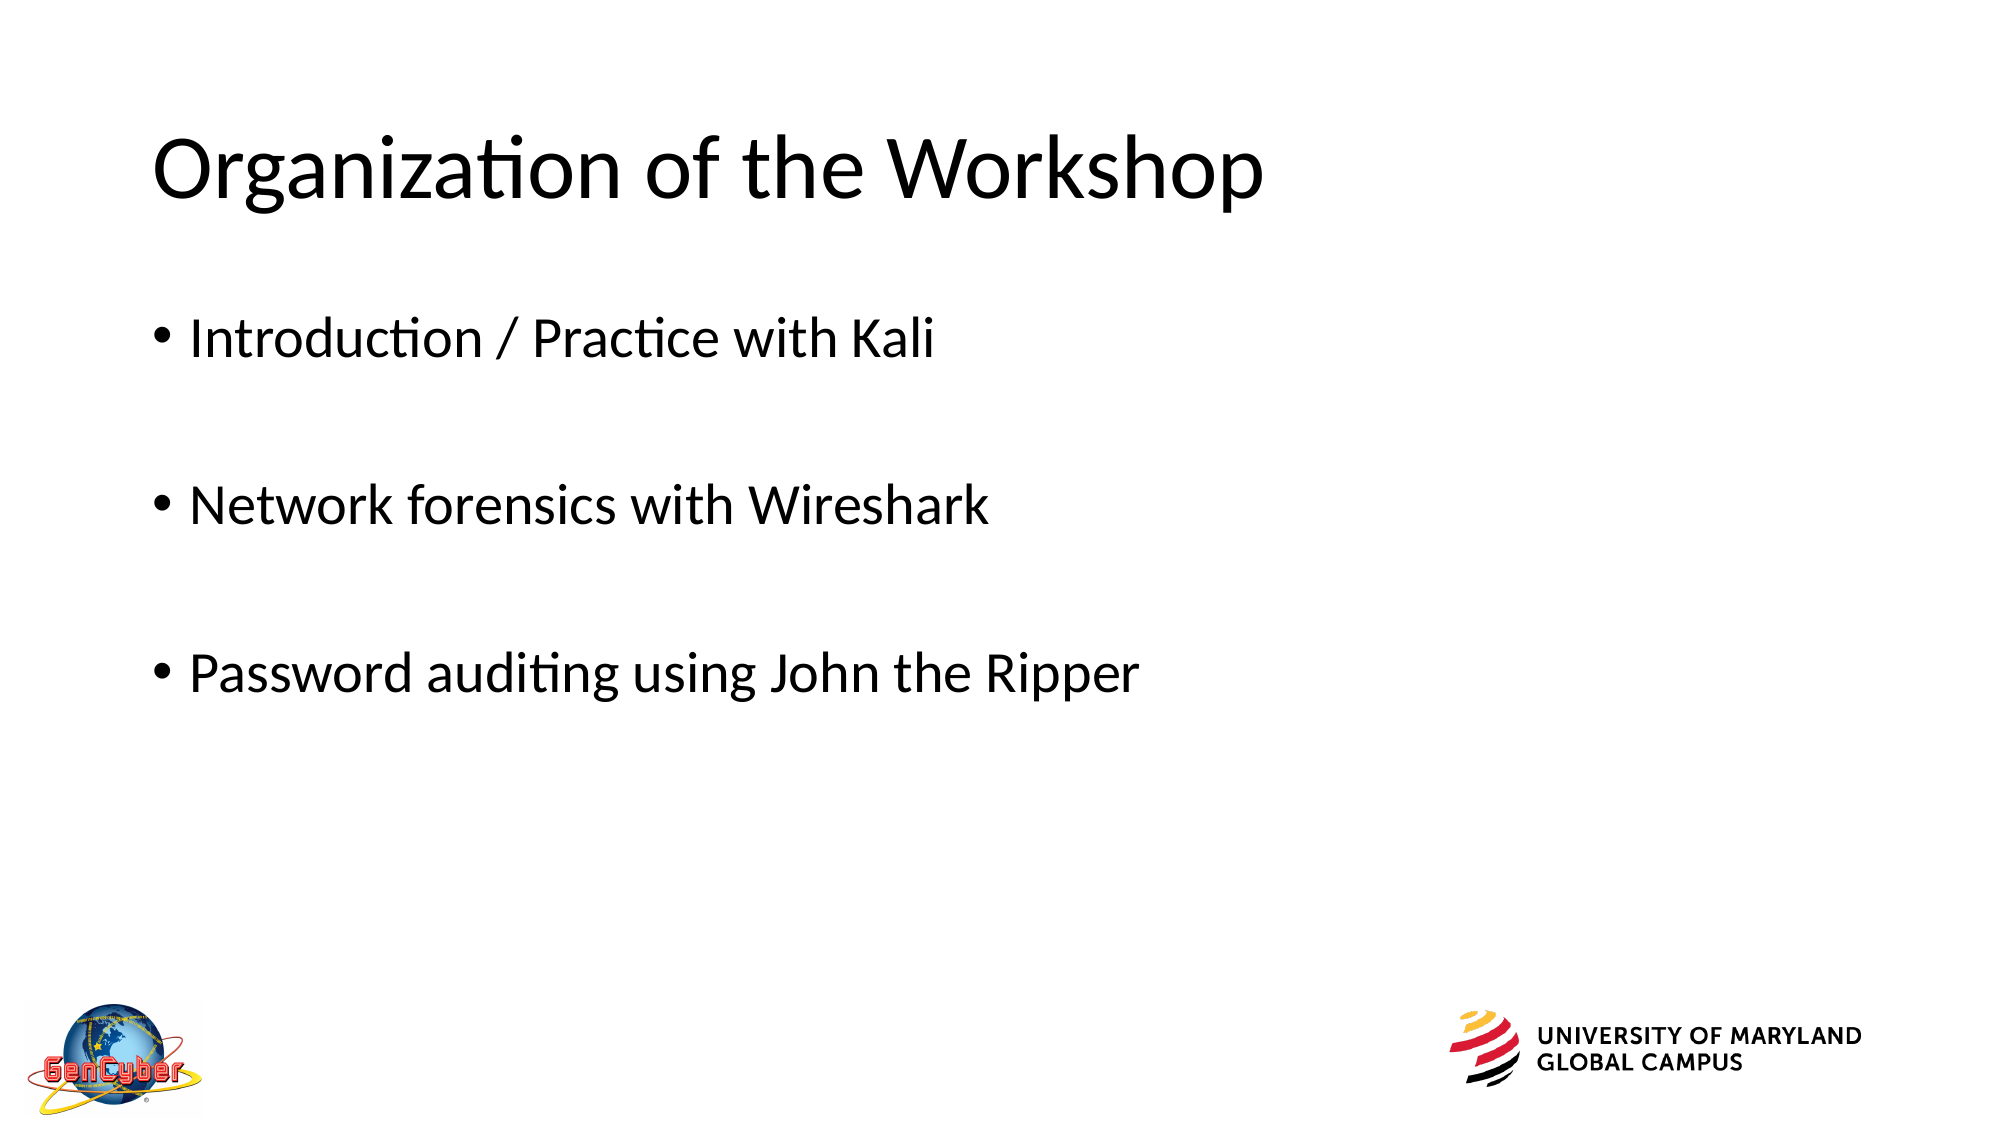

# Organization of the Workshop
Introduction / Practice with Kali

Network forensics with Wireshark

Password auditing using John the Ripper